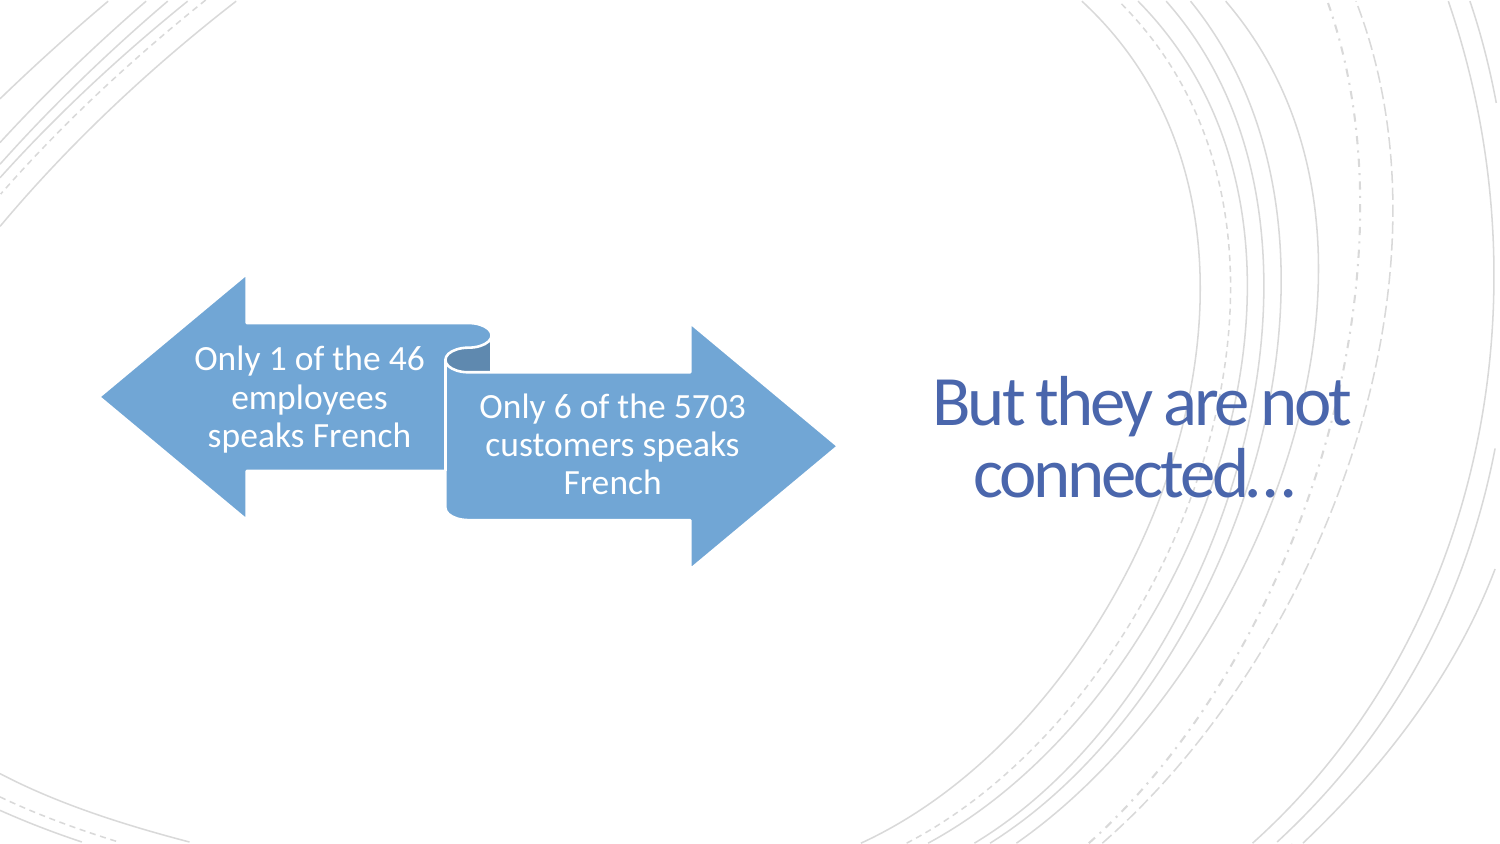

Only 1 of the 46 employees speaks French
Only 6 of the 5703 customers speaks French

But they are not connected…